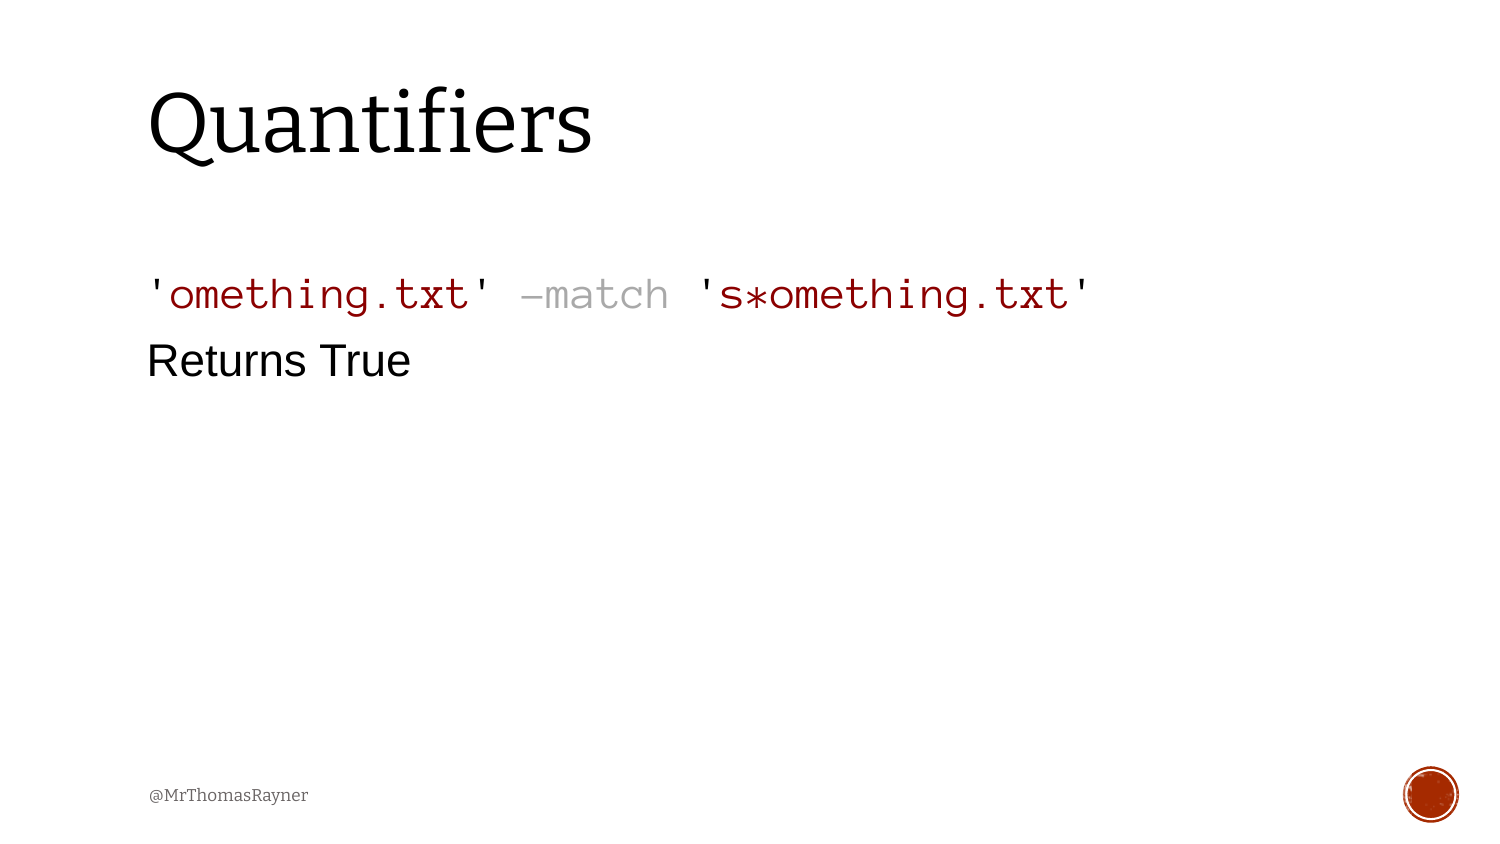

# Quantifiers
'omething.txt' -match 's*omething.txt'
Returns True

@MrThomasRayner